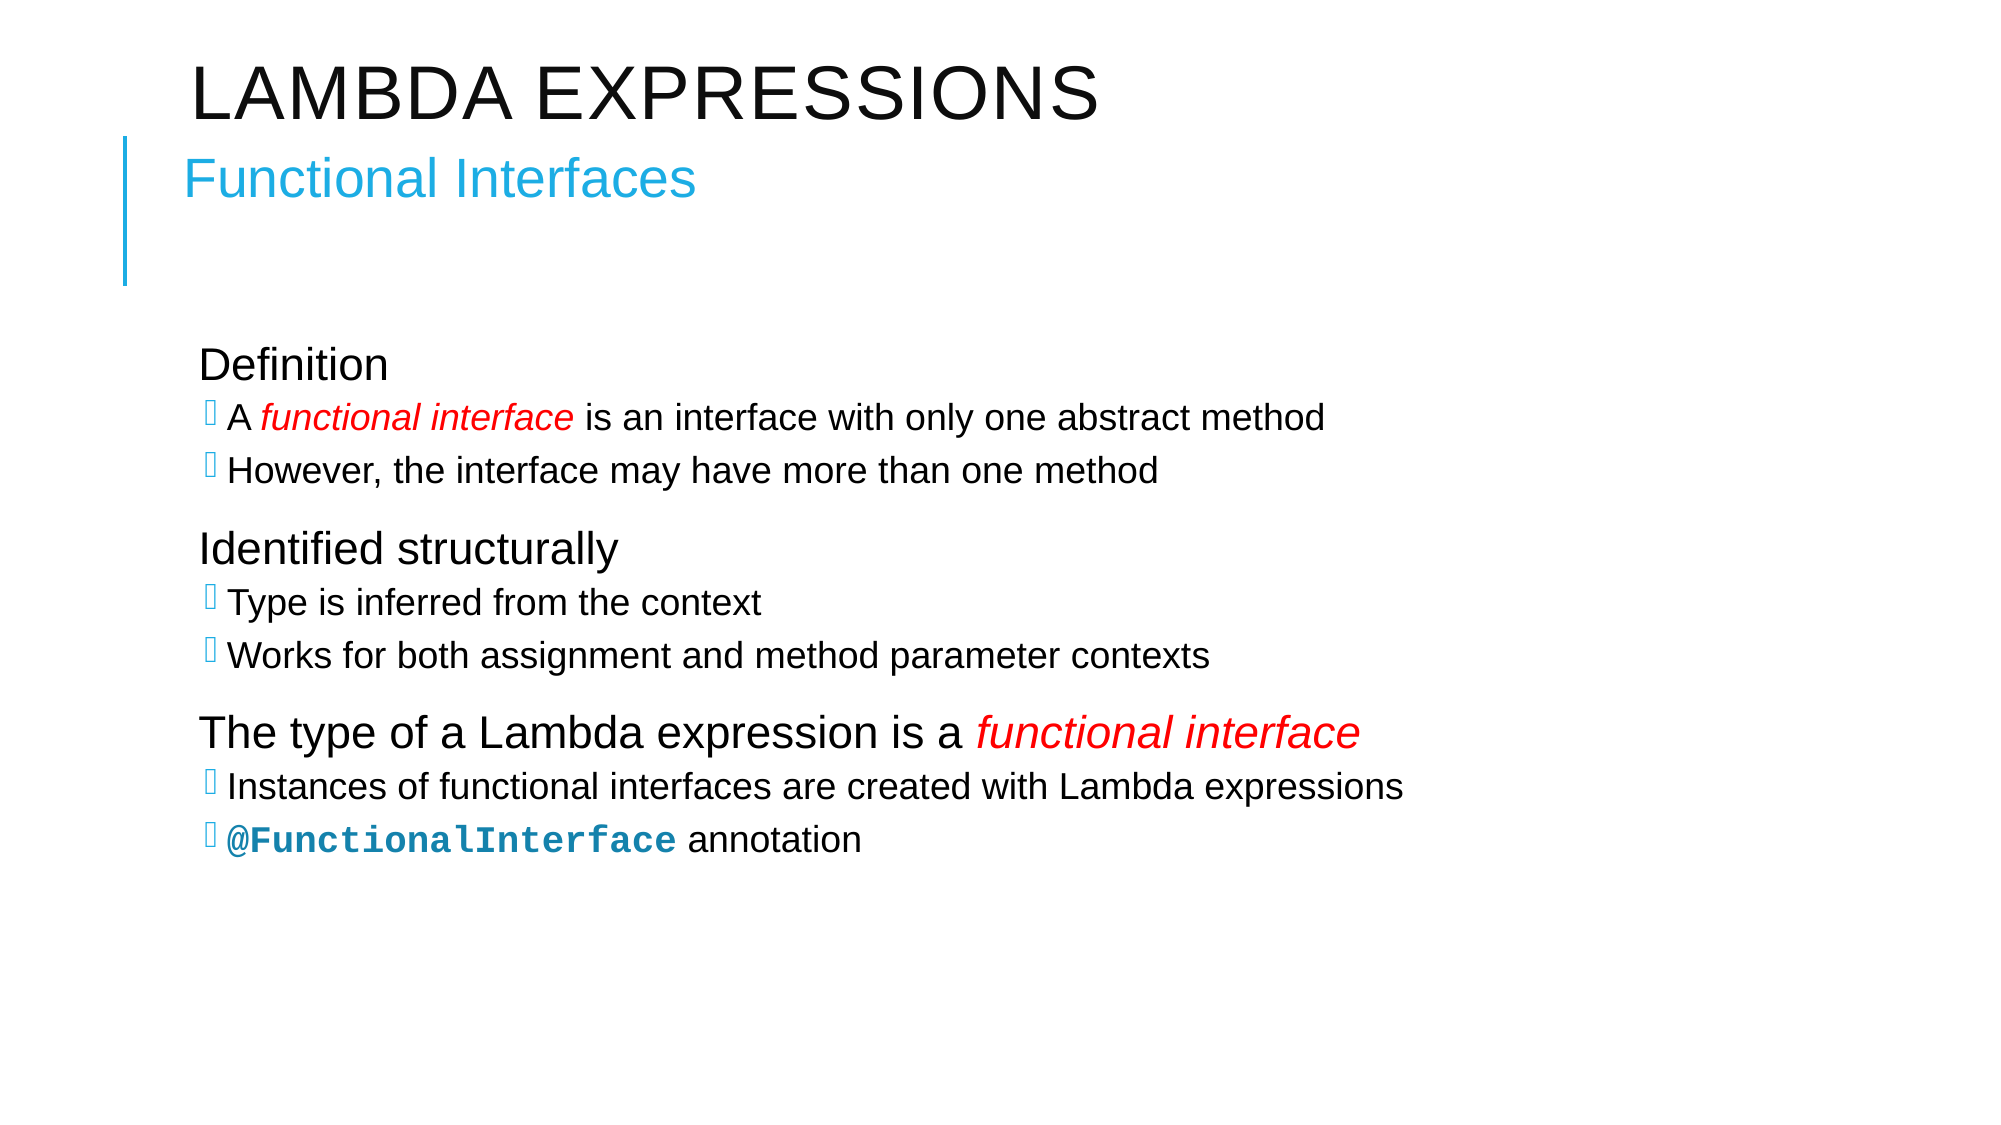

# Lambda Expressions
Functional Interfaces
Definition
A functional interface is an interface with only one abstract method
However, the interface may have more than one method
Identified structurally
Type is inferred from the context
Works for both assignment and method parameter contexts
The type of a Lambda expression is a functional interface
Instances of functional interfaces are created with Lambda expressions
@FunctionalInterface annotation